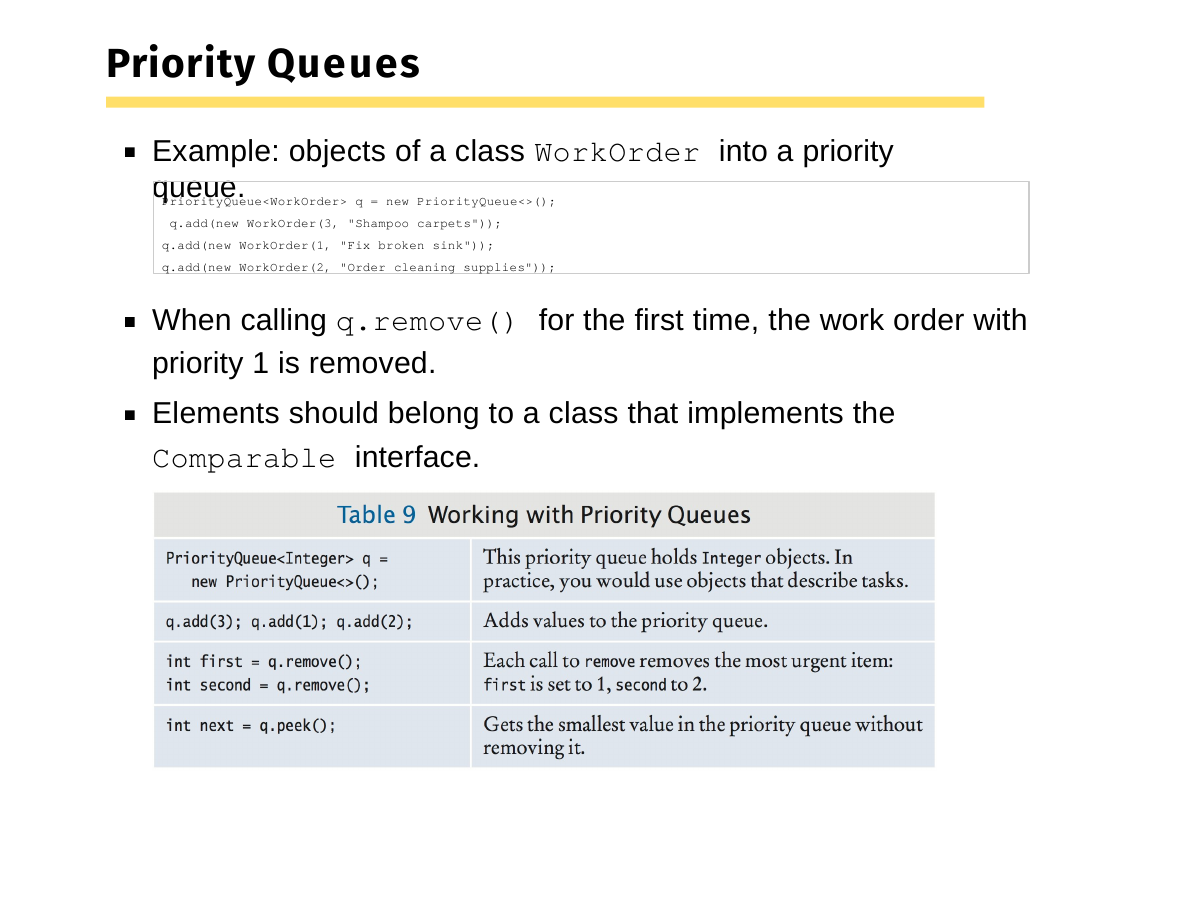

# Priority Queues

Example: objects of a class WorkOrder into a priority queue.

PriorityQueue<WorkOrder> q = new PriorityQueue<>();  q.add(new WorkOrder(3, "Shampoo carpets"));  q.add(new WorkOrder(1, "Fix broken sink"));  q.add(new WorkOrder(2, "Order cleaning supplies"));
When calling q.remove() for the first time, the work order with  priority 1 is removed.
Elements should belong to a class that implements the
Comparable interface.